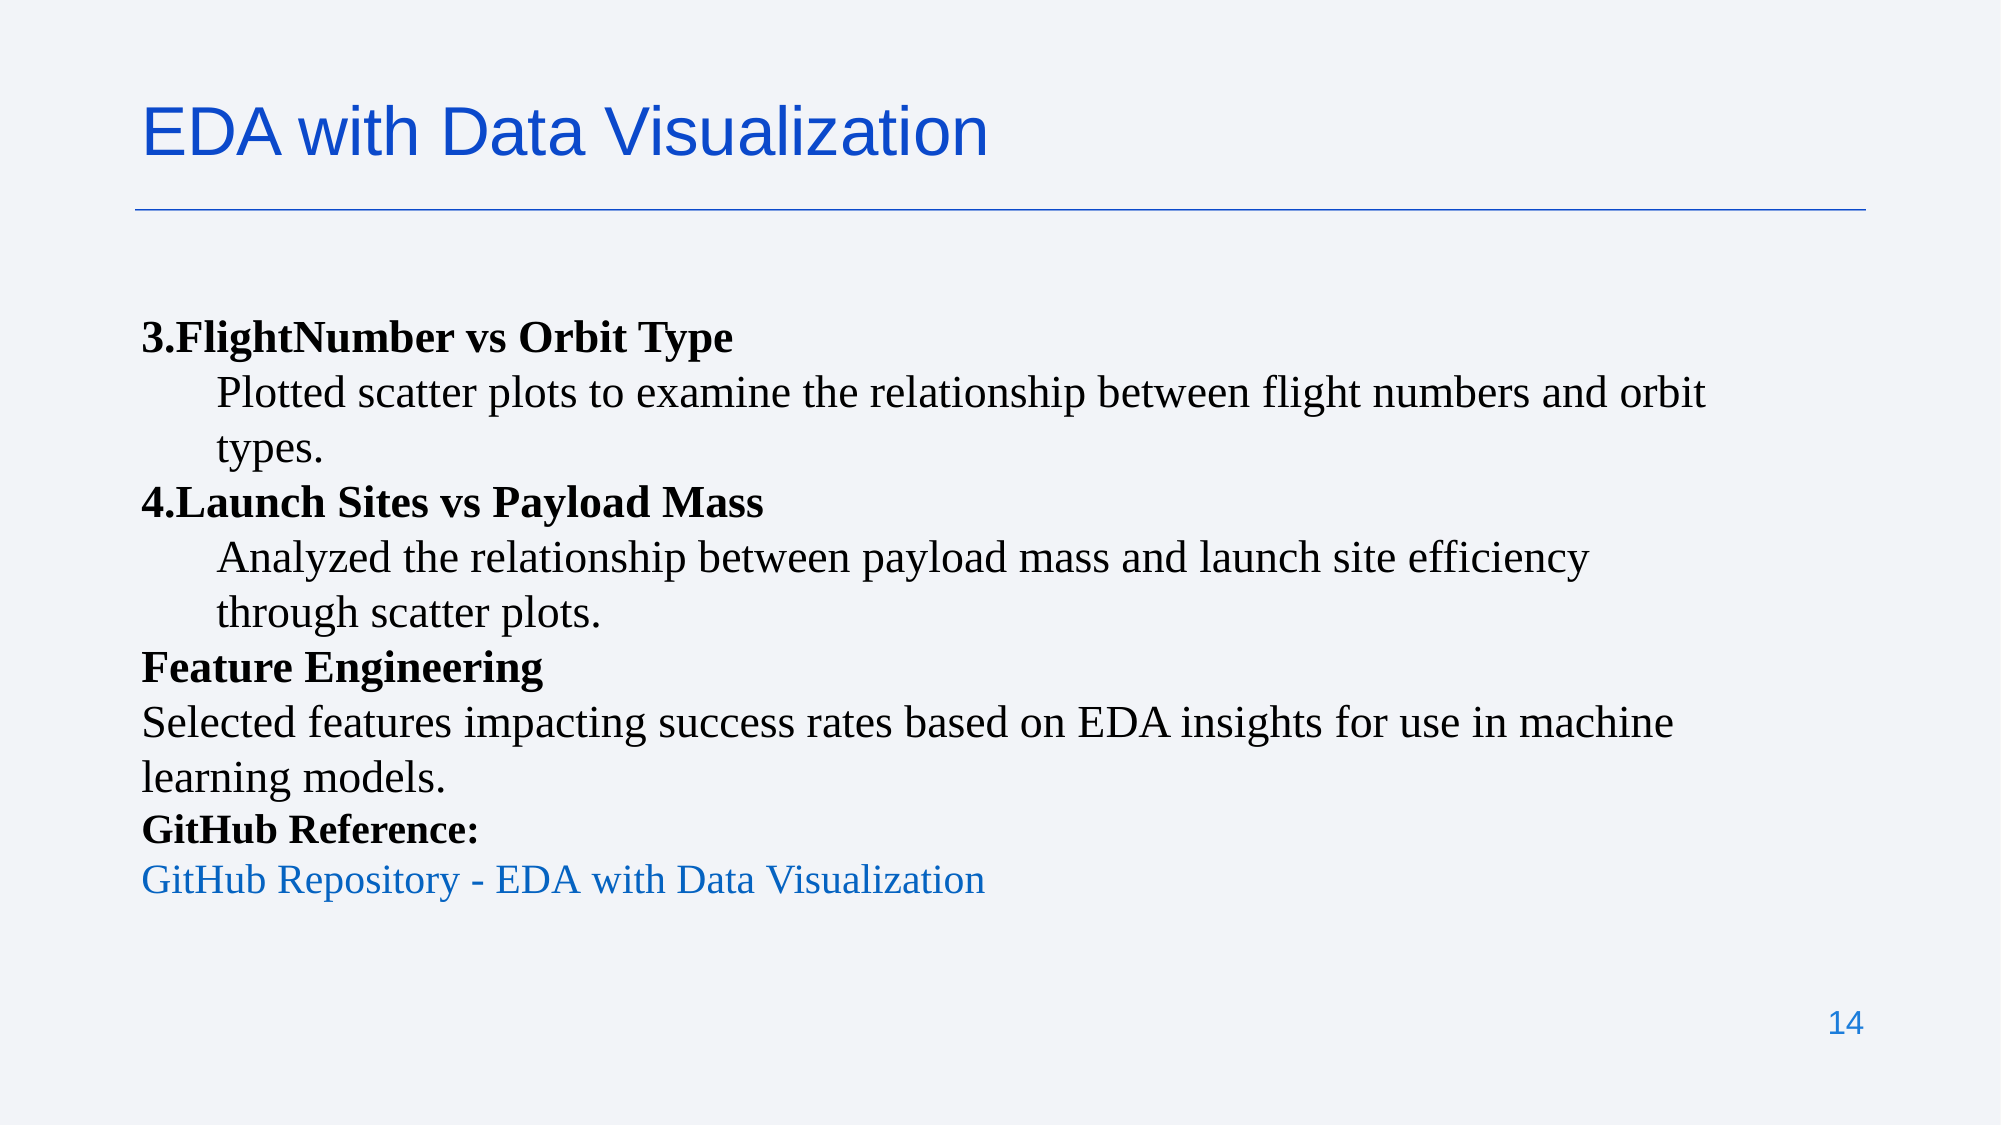

EDA with Data Visualization
3.FlightNumber vs Orbit Type
Plotted scatter plots to examine the relationship between flight numbers and orbit types.
4.Launch Sites vs Payload Mass
Analyzed the relationship between payload mass and launch site efficiency through scatter plots.
Feature Engineering
Selected features impacting success rates based on EDA insights for use in machine learning models.
GitHub Reference:
GitHub Repository - EDA with Data Visualization

14